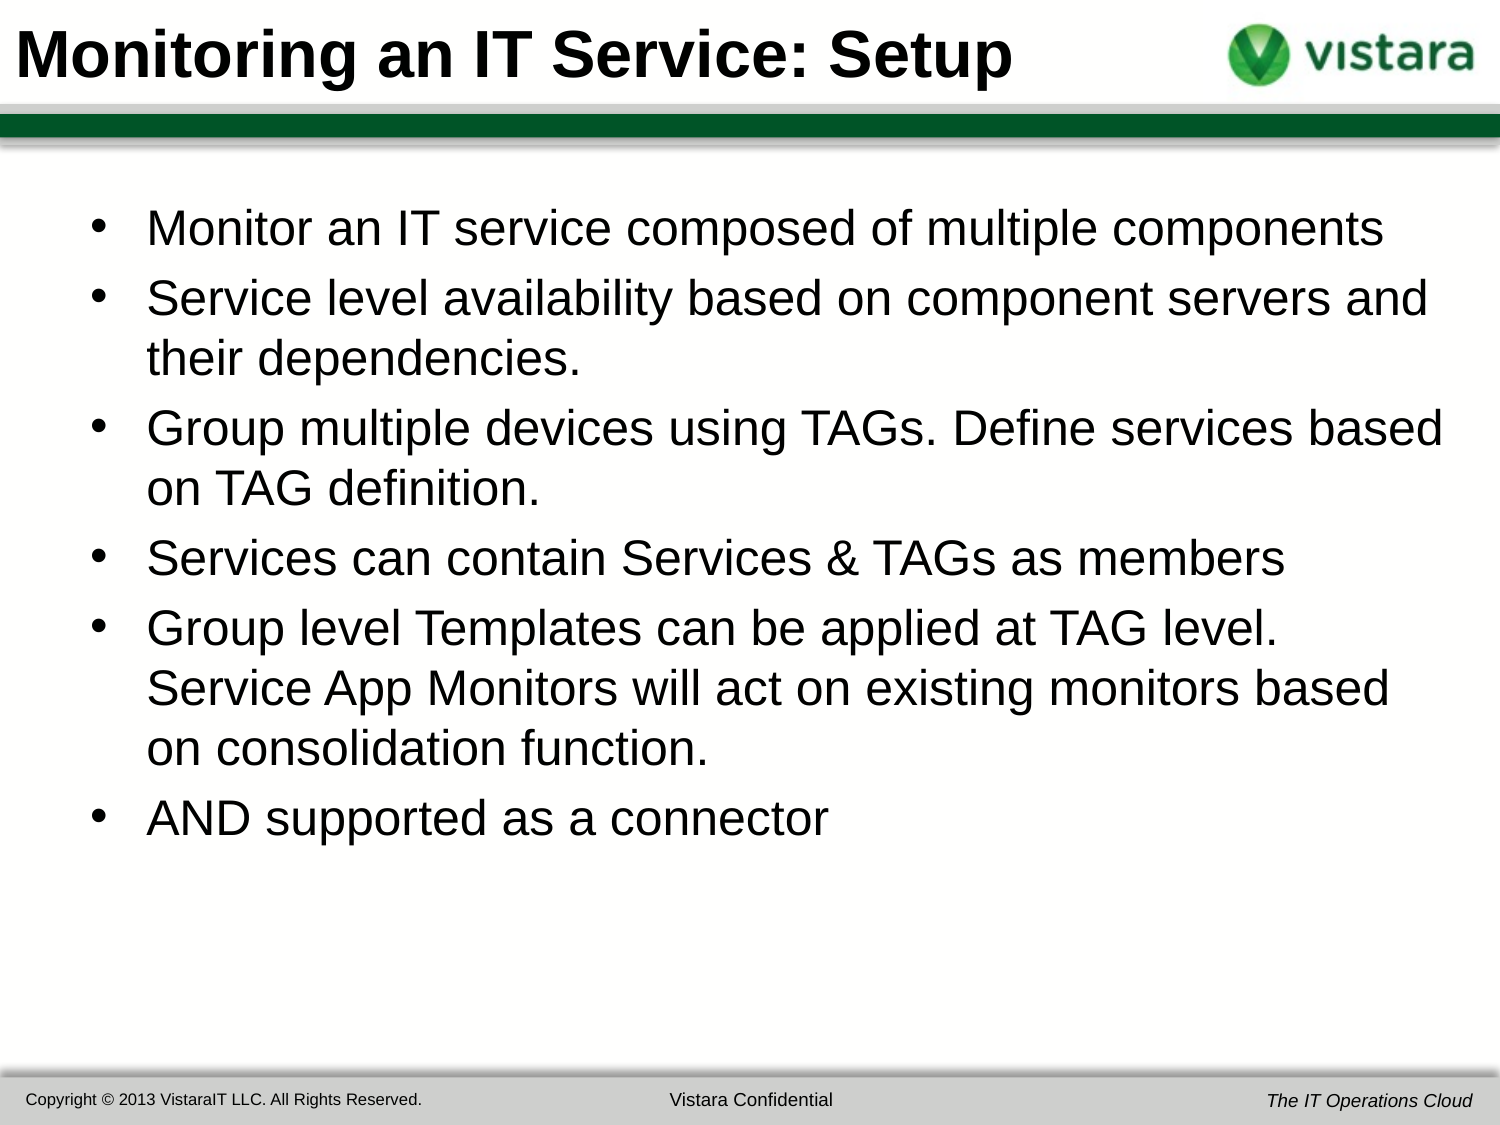

# Monitoring an IT Service: Setup
Monitor an IT service composed of multiple components
Service level availability based on component servers and their dependencies.
Group multiple devices using TAGs. Define services based on TAG definition.
Services can contain Services & TAGs as members
Group level Templates can be applied at TAG level. Service App Monitors will act on existing monitors based on consolidation function.
AND supported as a connector